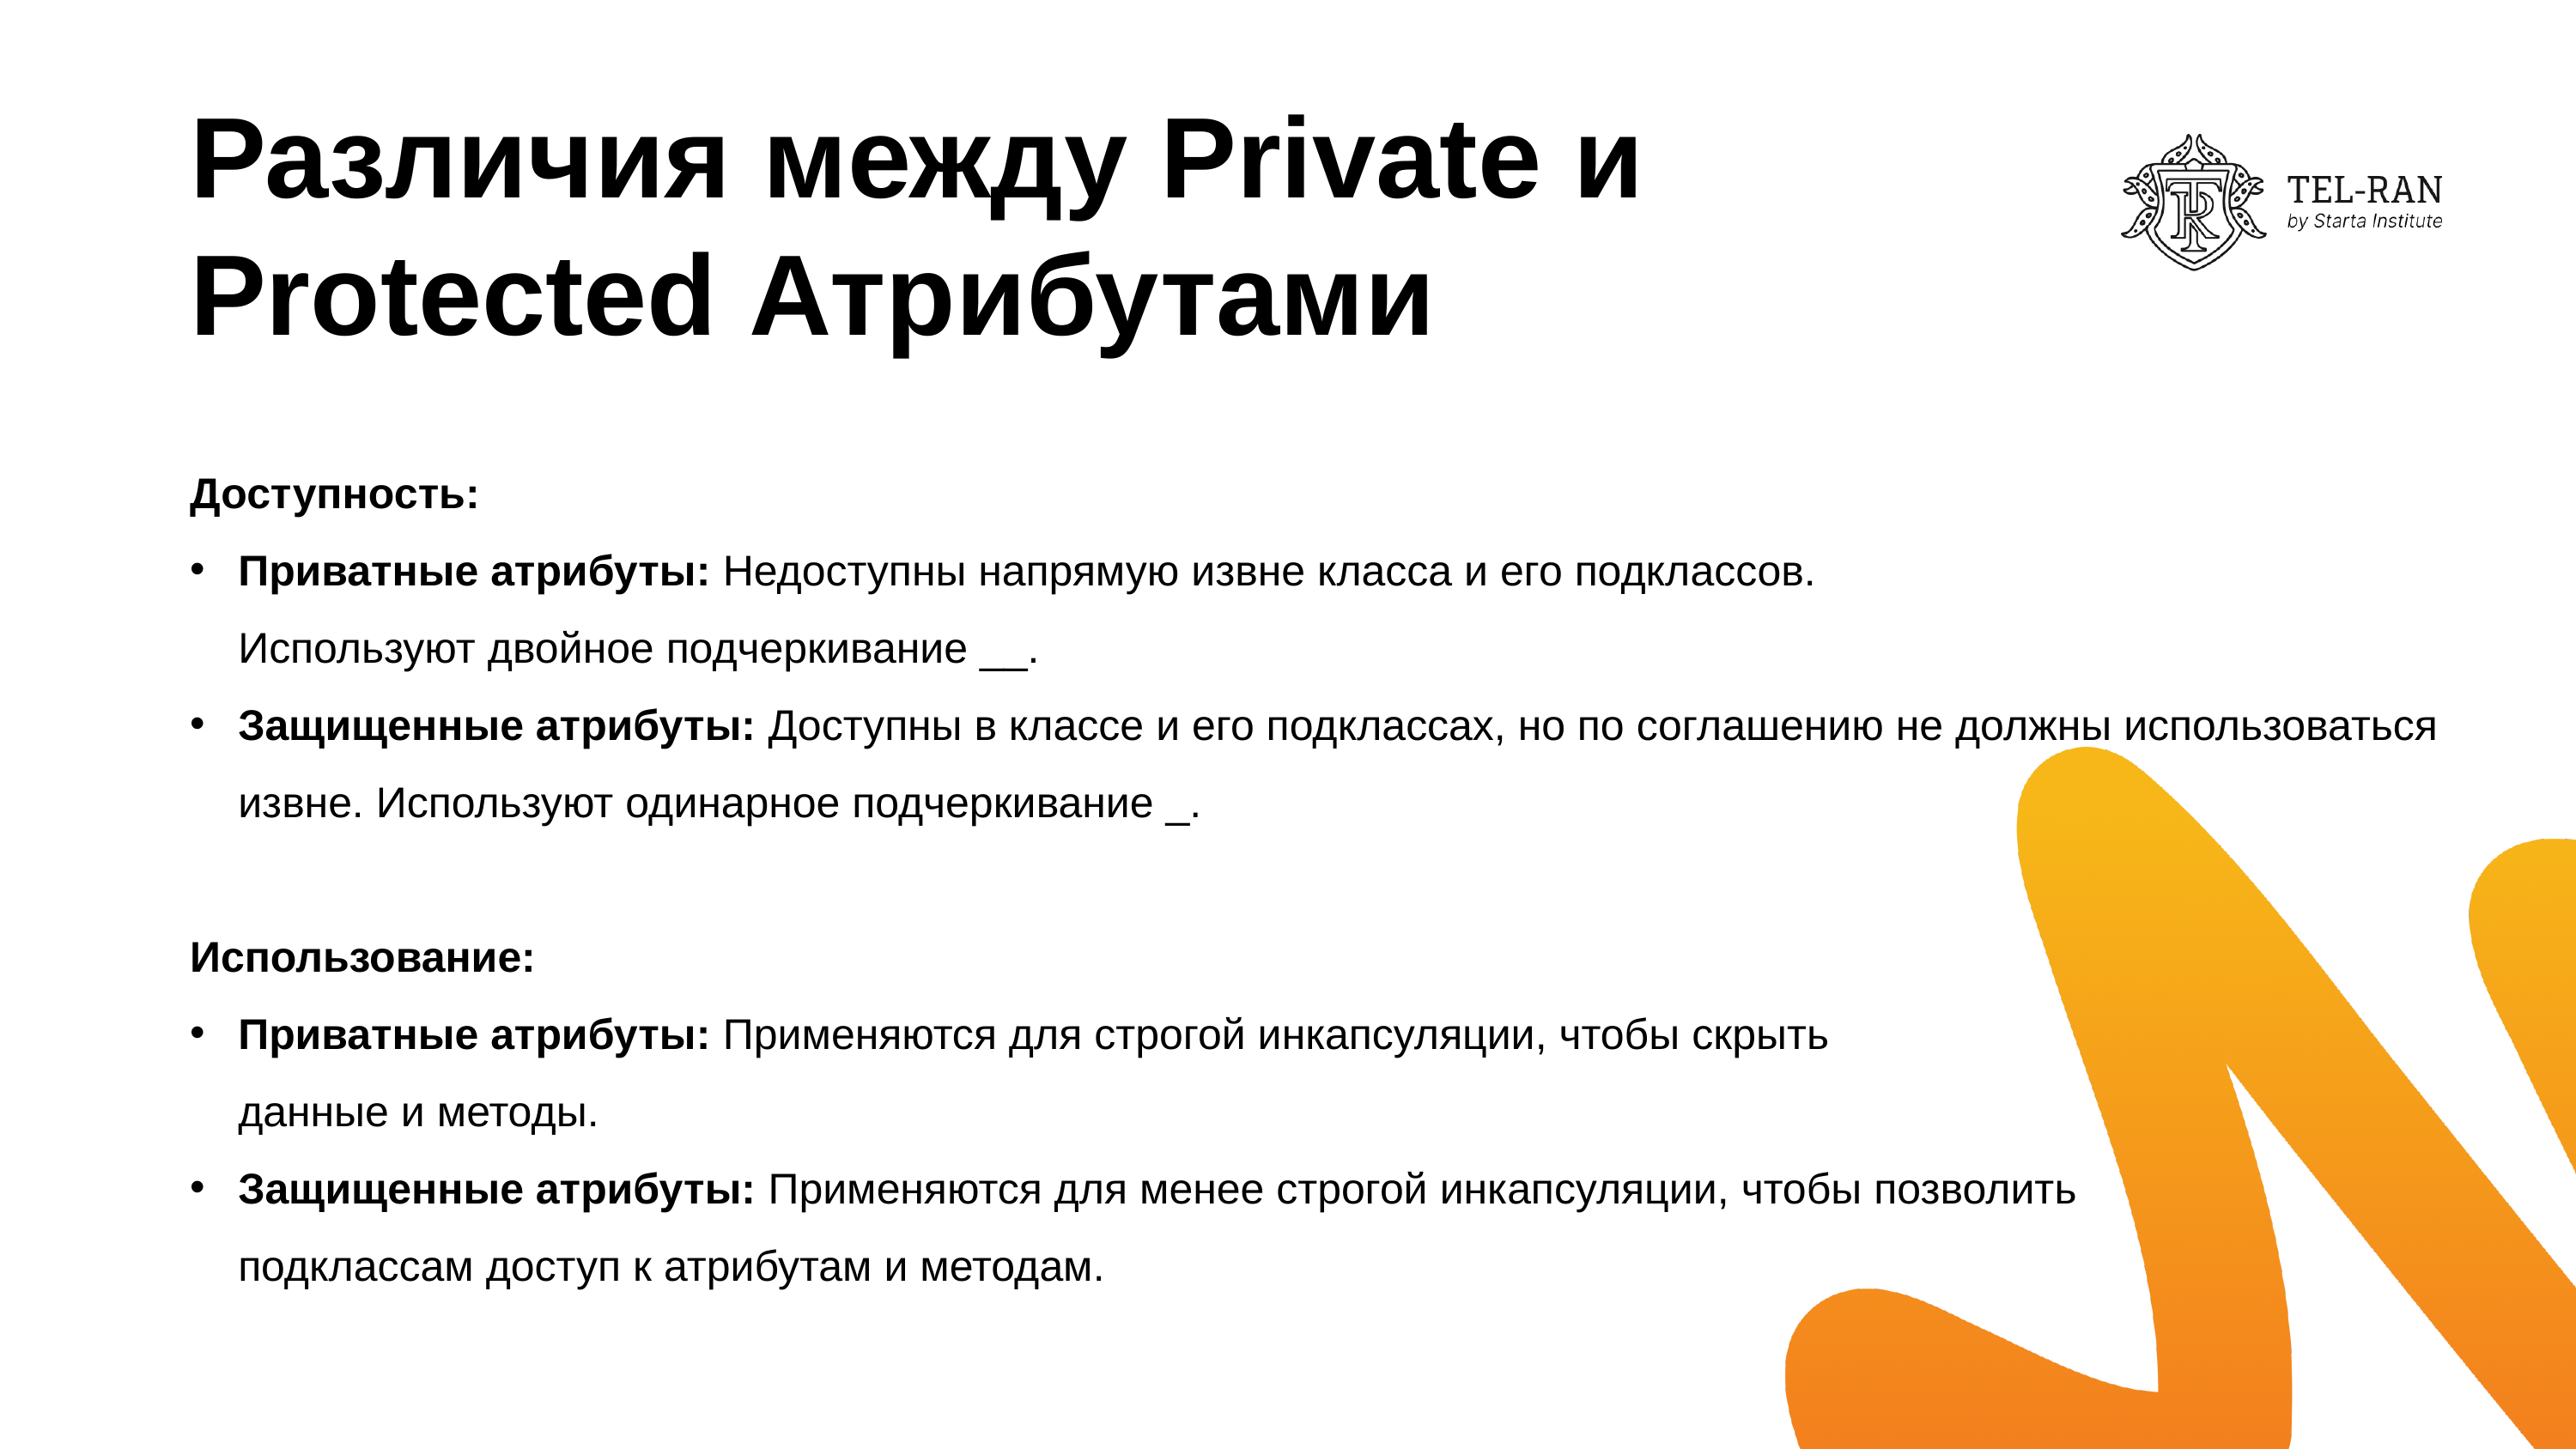

# Различия между Private и Protected Атрибутами
Доступность:
Приватные атрибуты: Недоступны напрямую извне класса и его подклассов.
Используют двойное подчеркивание __.
Защищенные атрибуты: Доступны в классе и его подклассах, но по соглашению не должны использоваться извне. Используют одинарное подчеркивание _.

Использование:
Приватные атрибуты: Применяются для строгой инкапсуляции, чтобы скрыть
данные и методы.
Защищенные атрибуты: Применяются для менее строгой инкапсуляции, чтобы позволить
подклассам доступ к атрибутам и методам.